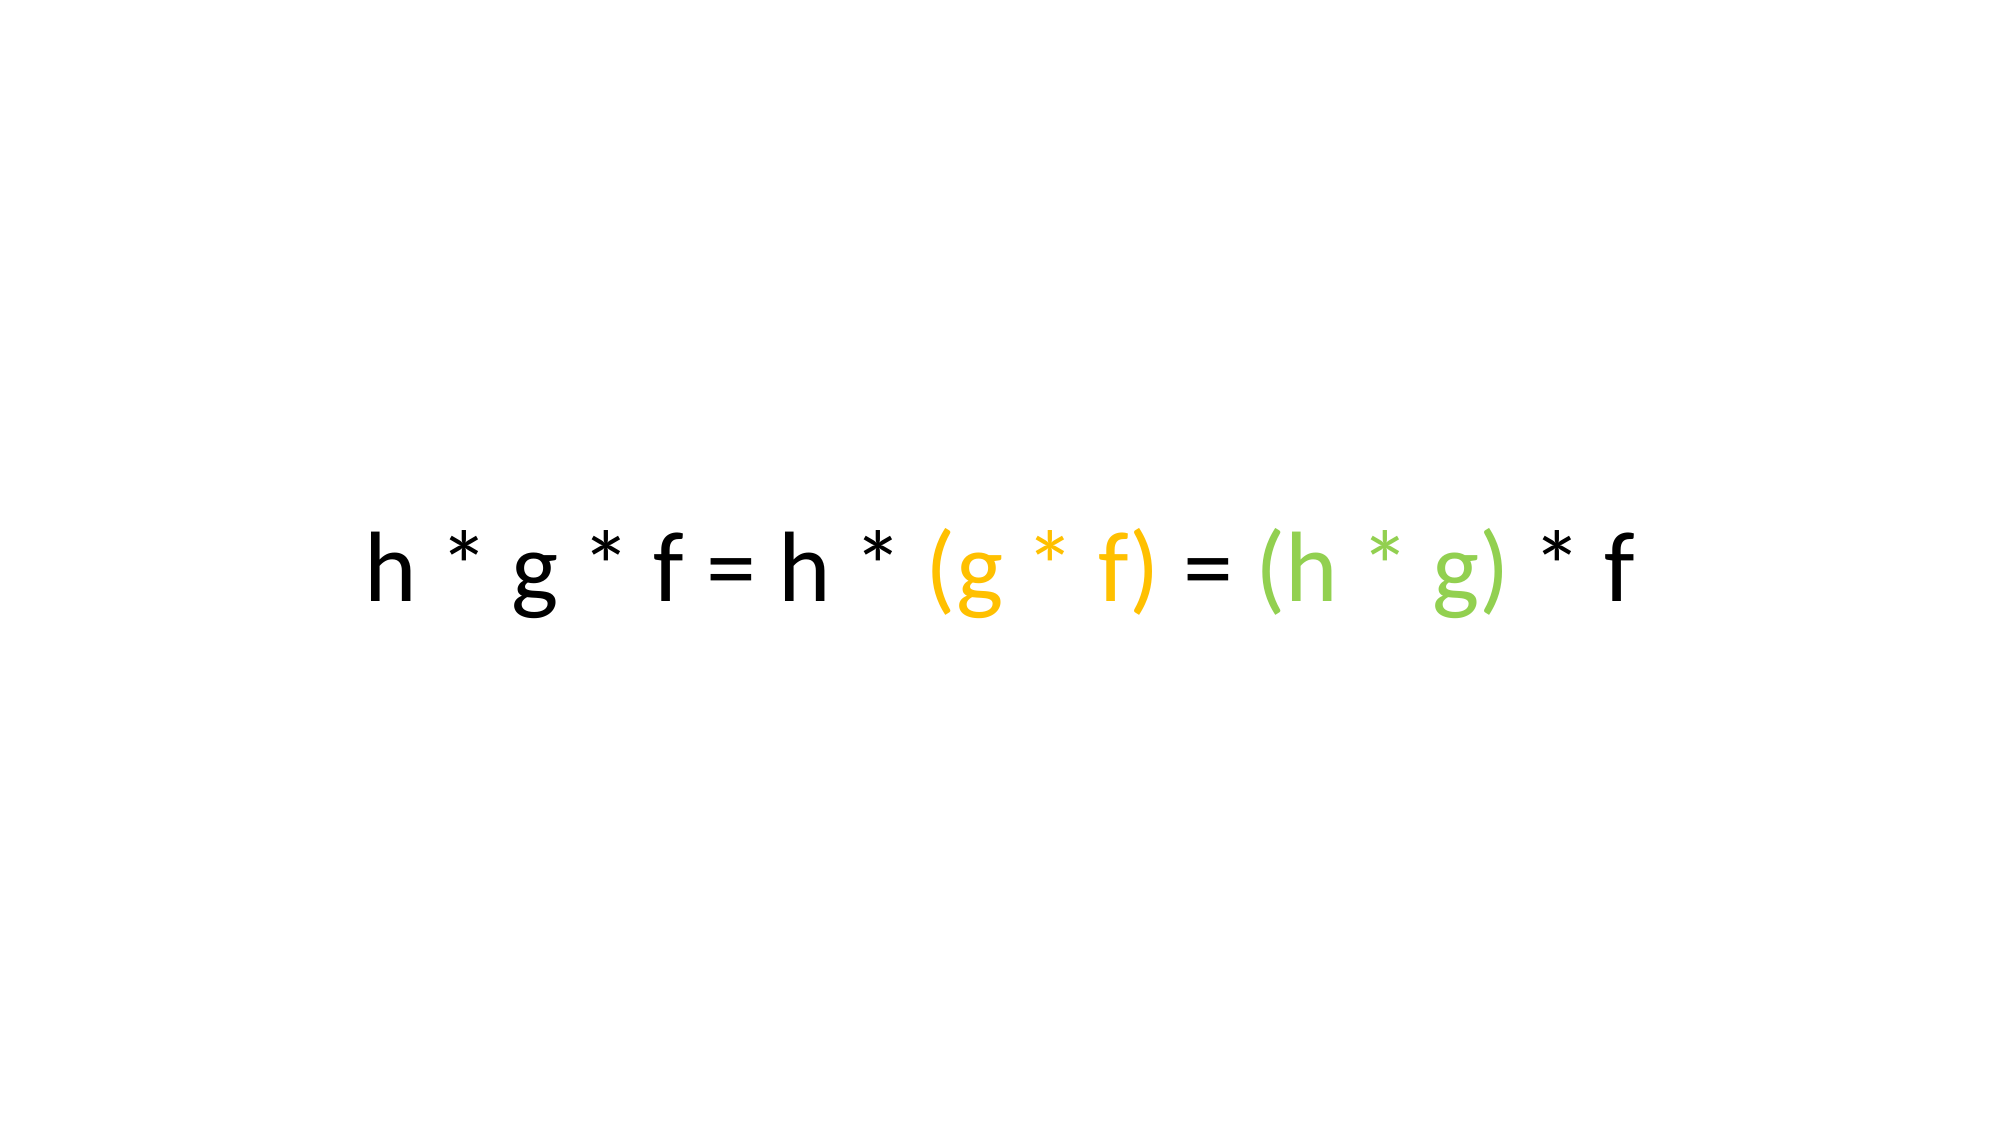

h * g * f = h * (g * f) = (h * g) * f